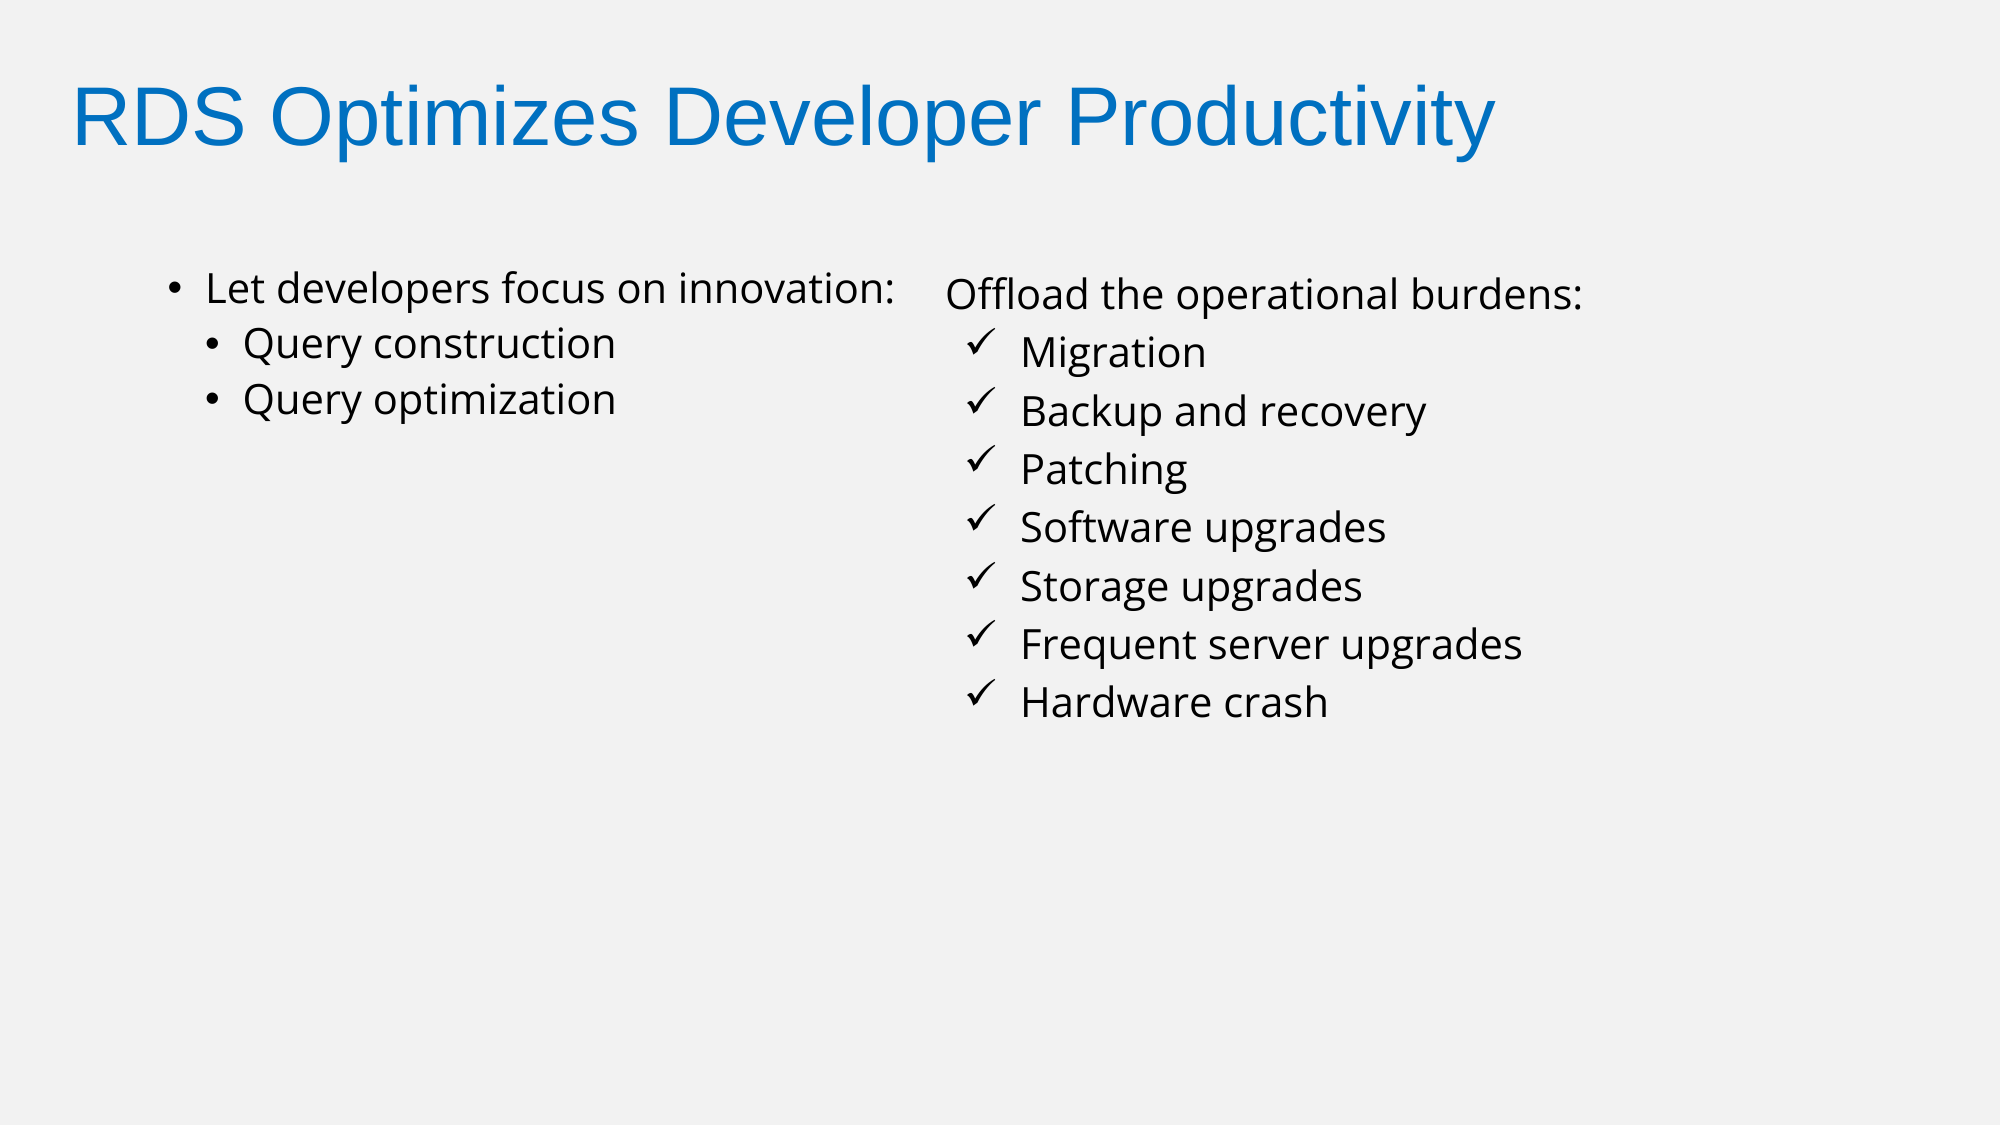

# RDS Optimizes Developer Productivity
Offload the operational burdens:
Migration
Backup and recovery
Patching
Software upgrades
Storage upgrades
Frequent server upgrades
Hardware crash
Let developers focus on innovation:
Query construction
Query optimization